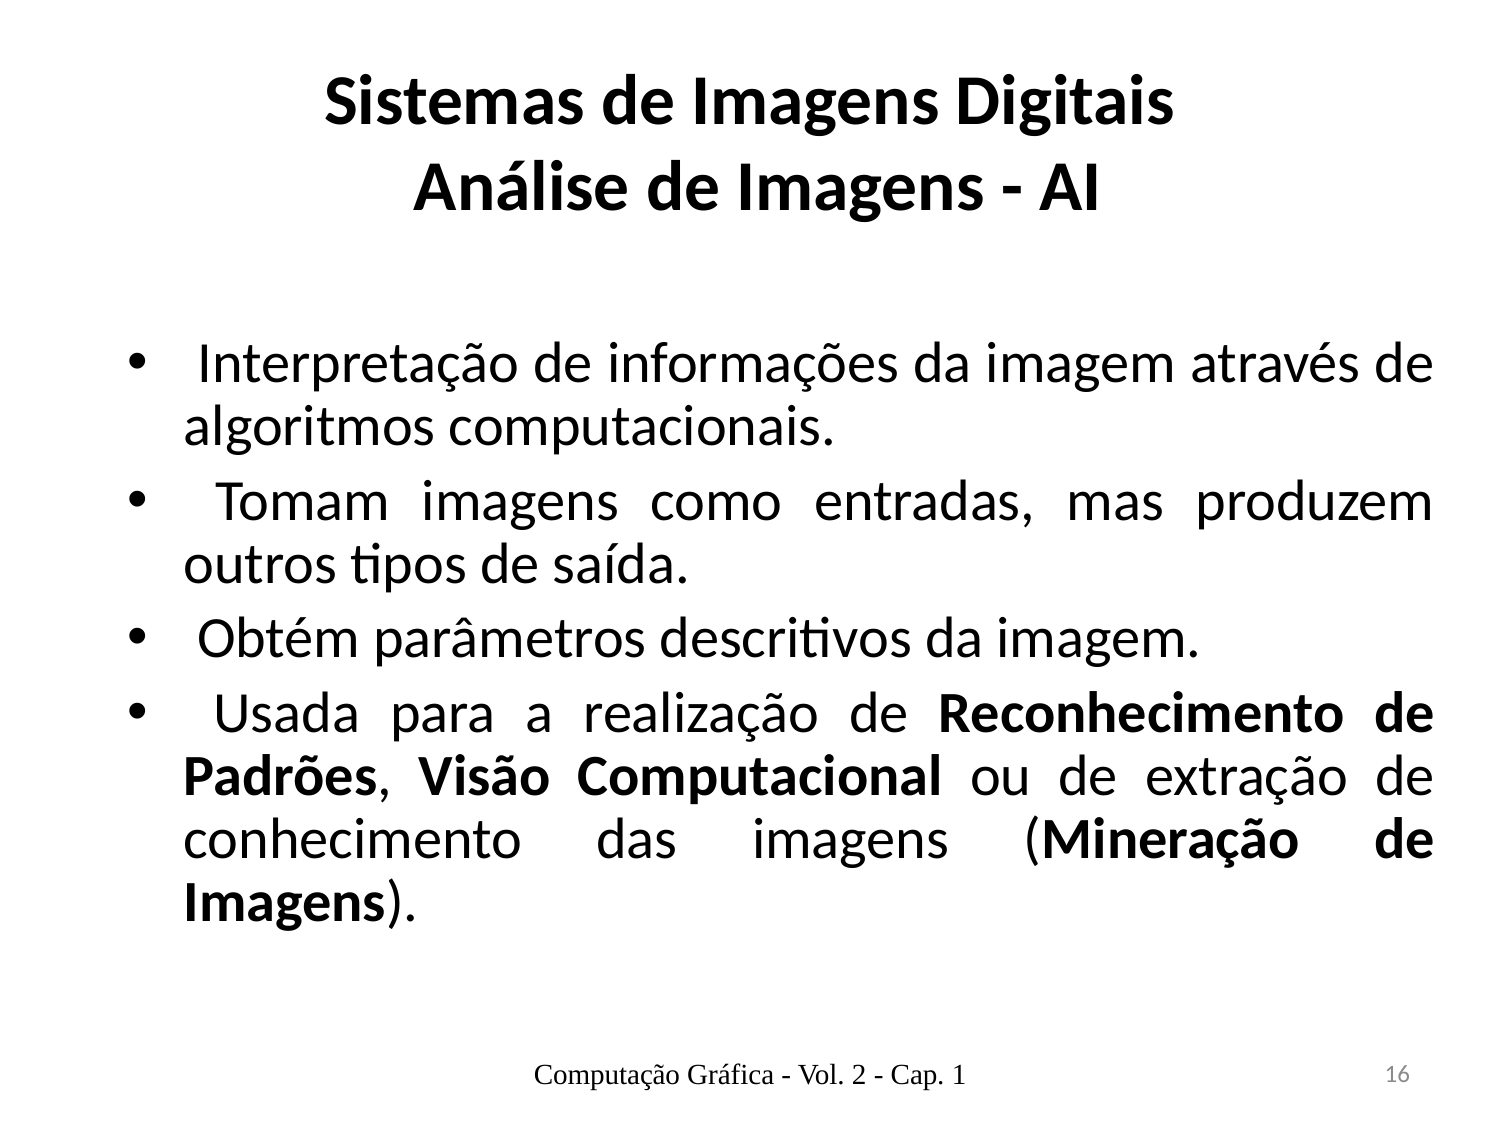

# Sistemas de Imagens Digitais Análise de Imagens - AI
 Interpretação de informações da imagem através de algoritmos computacionais.
 Tomam imagens como entradas, mas produzem outros tipos de saída.
 Obtém parâmetros descritivos da imagem.
 Usada para a realização de Reconhecimento de Padrões, Visão Computacional ou de extração de conhecimento das imagens (Mineração de Imagens).

Computação Gráfica - Vol. 2 - Cap. 1
16